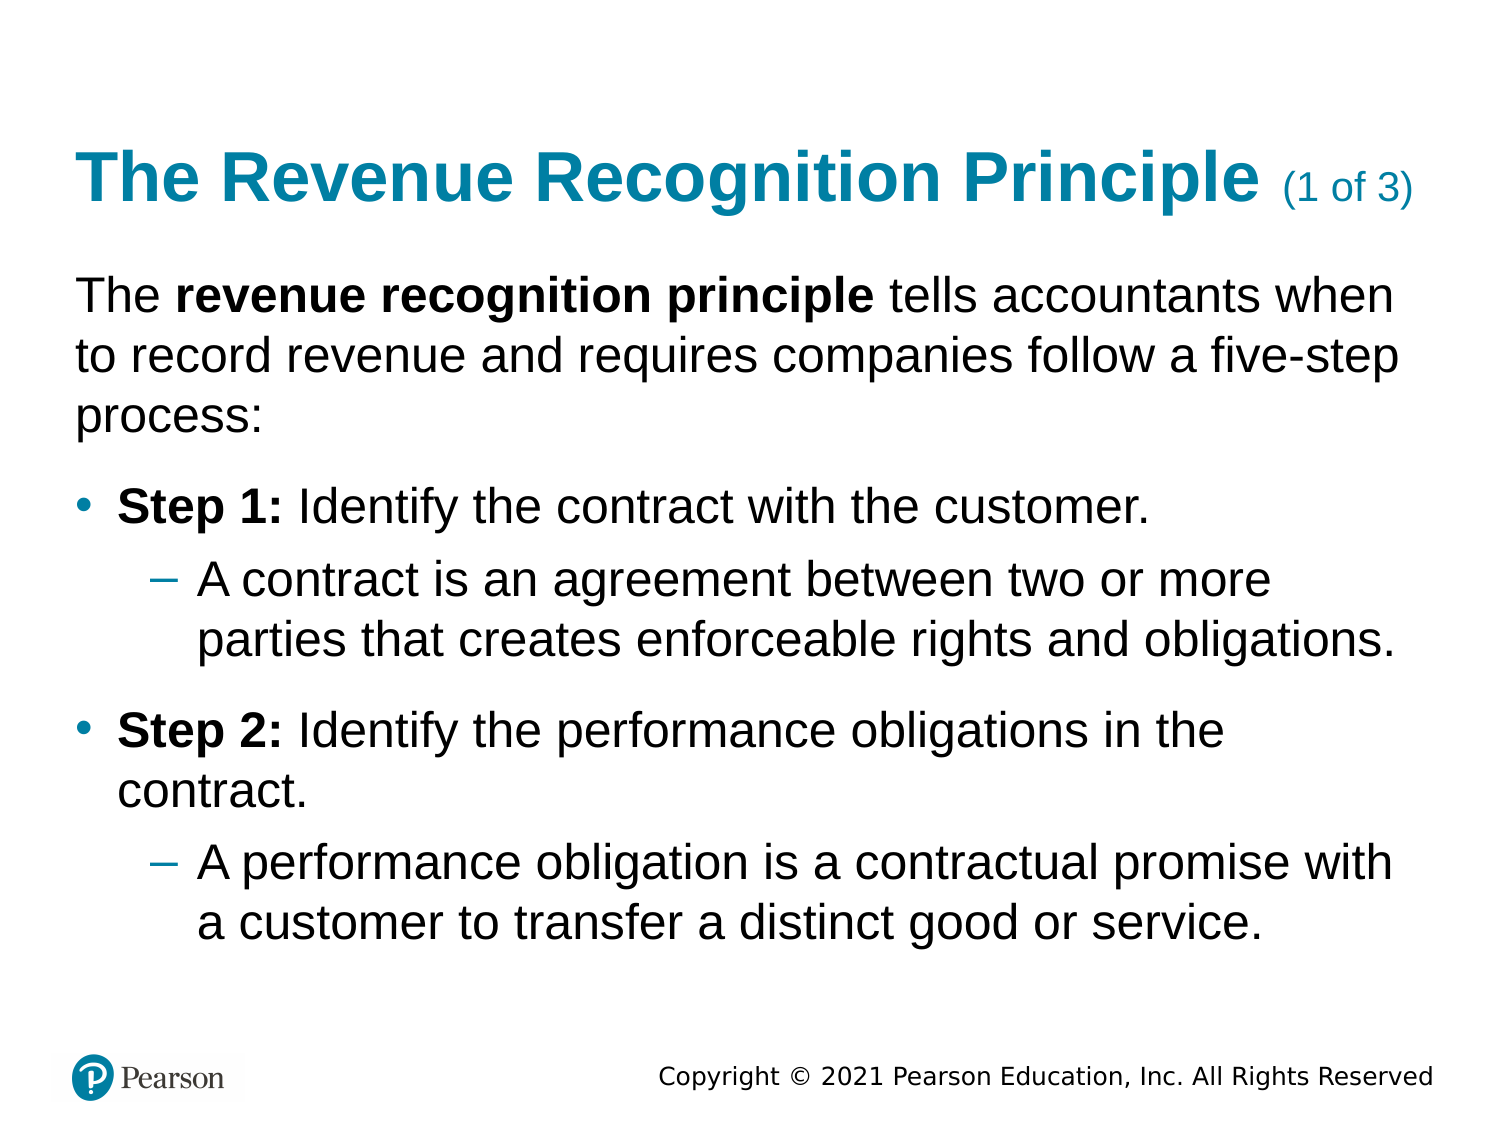

# The Revenue Recognition Principle (1 of 3)
The revenue recognition principle tells accountants when to record revenue and requires companies follow a five-step process:
Step 1: Identify the contract with the customer.
A contract is an agreement between two or more parties that creates enforceable rights and obligations.
Step 2: Identify the performance obligations in the contract.
A performance obligation is a contractual promise with a customer to transfer a distinct good or service.